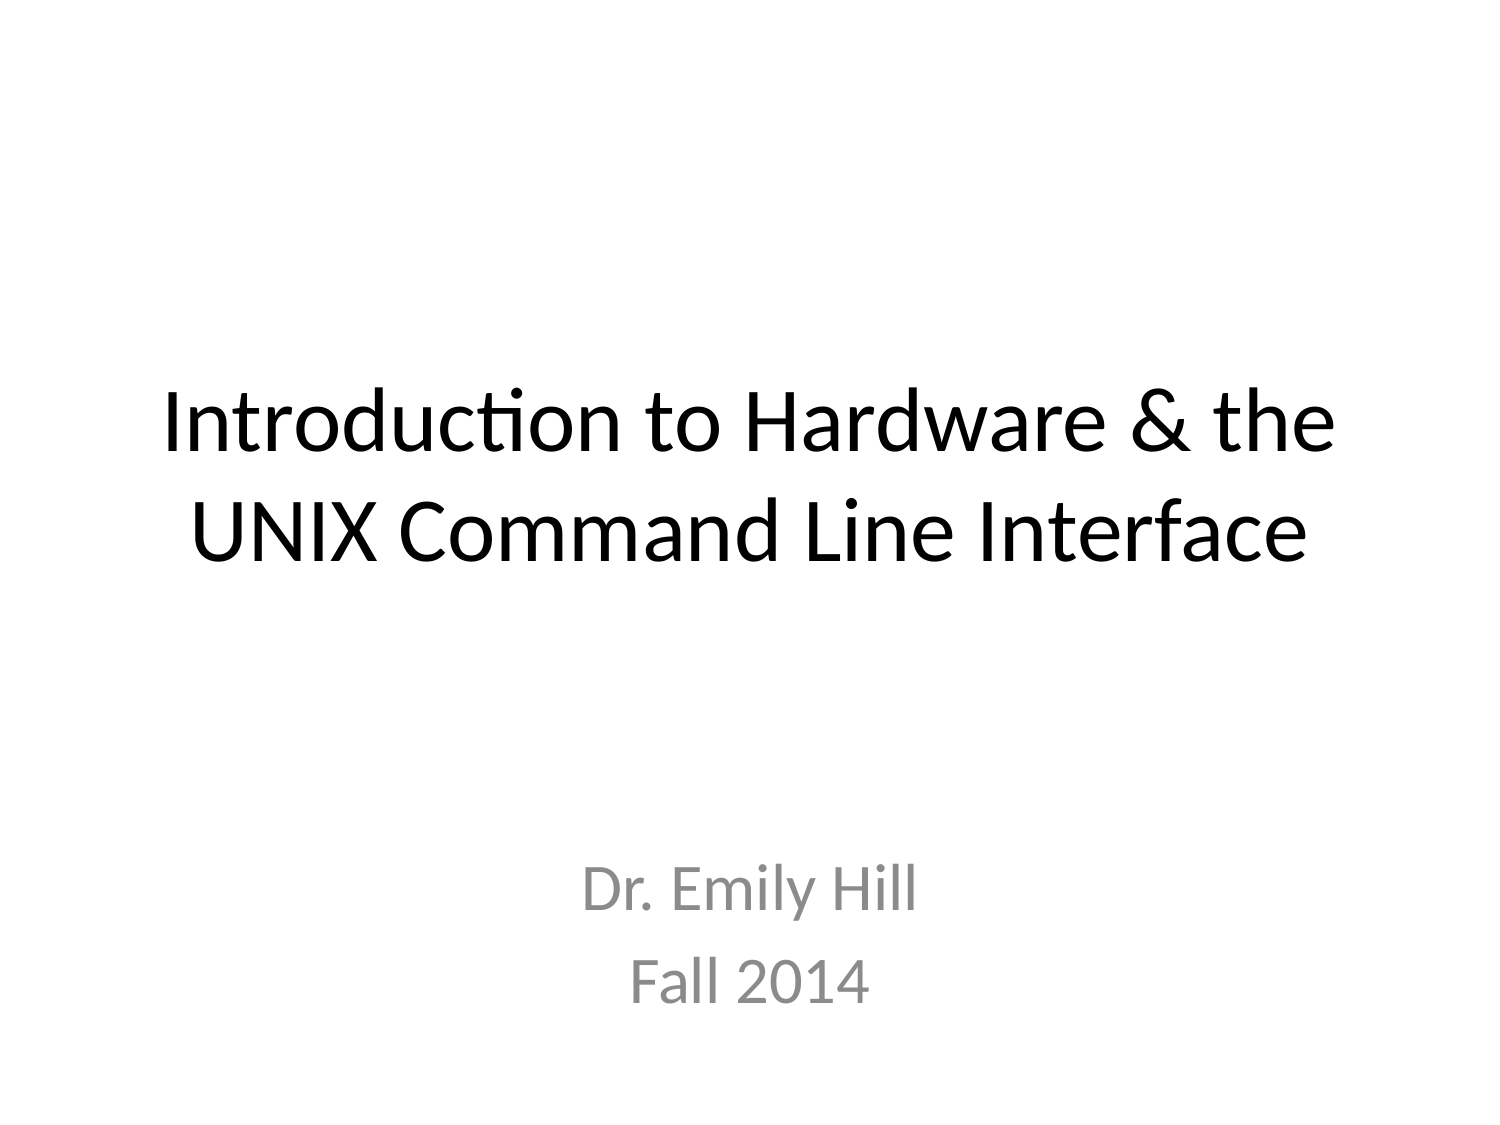

# Introduction to Hardware & the UNIX Command Line Interface
Dr. Emily Hill
Fall 2014